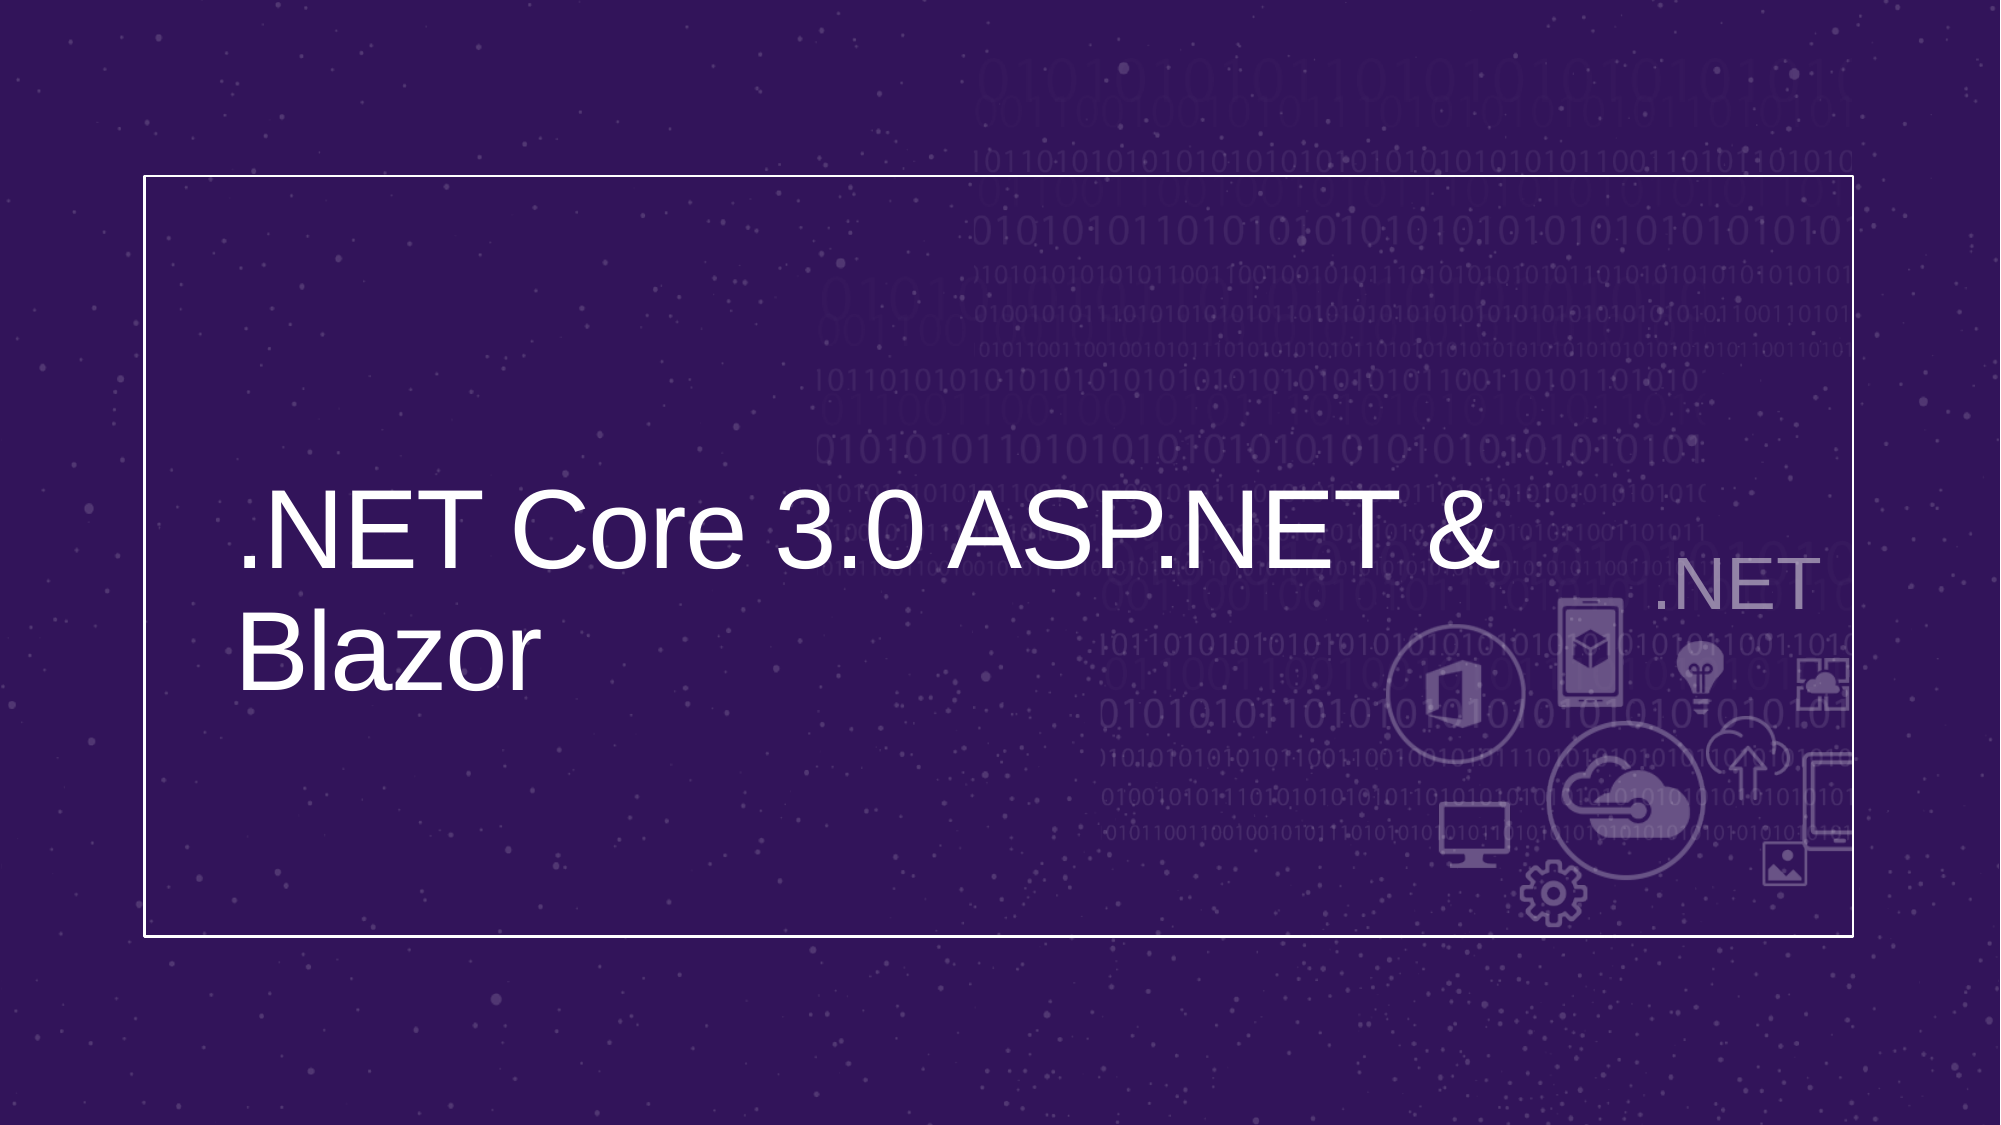

# .NET Core 3.0 ASP.NET & Blazor